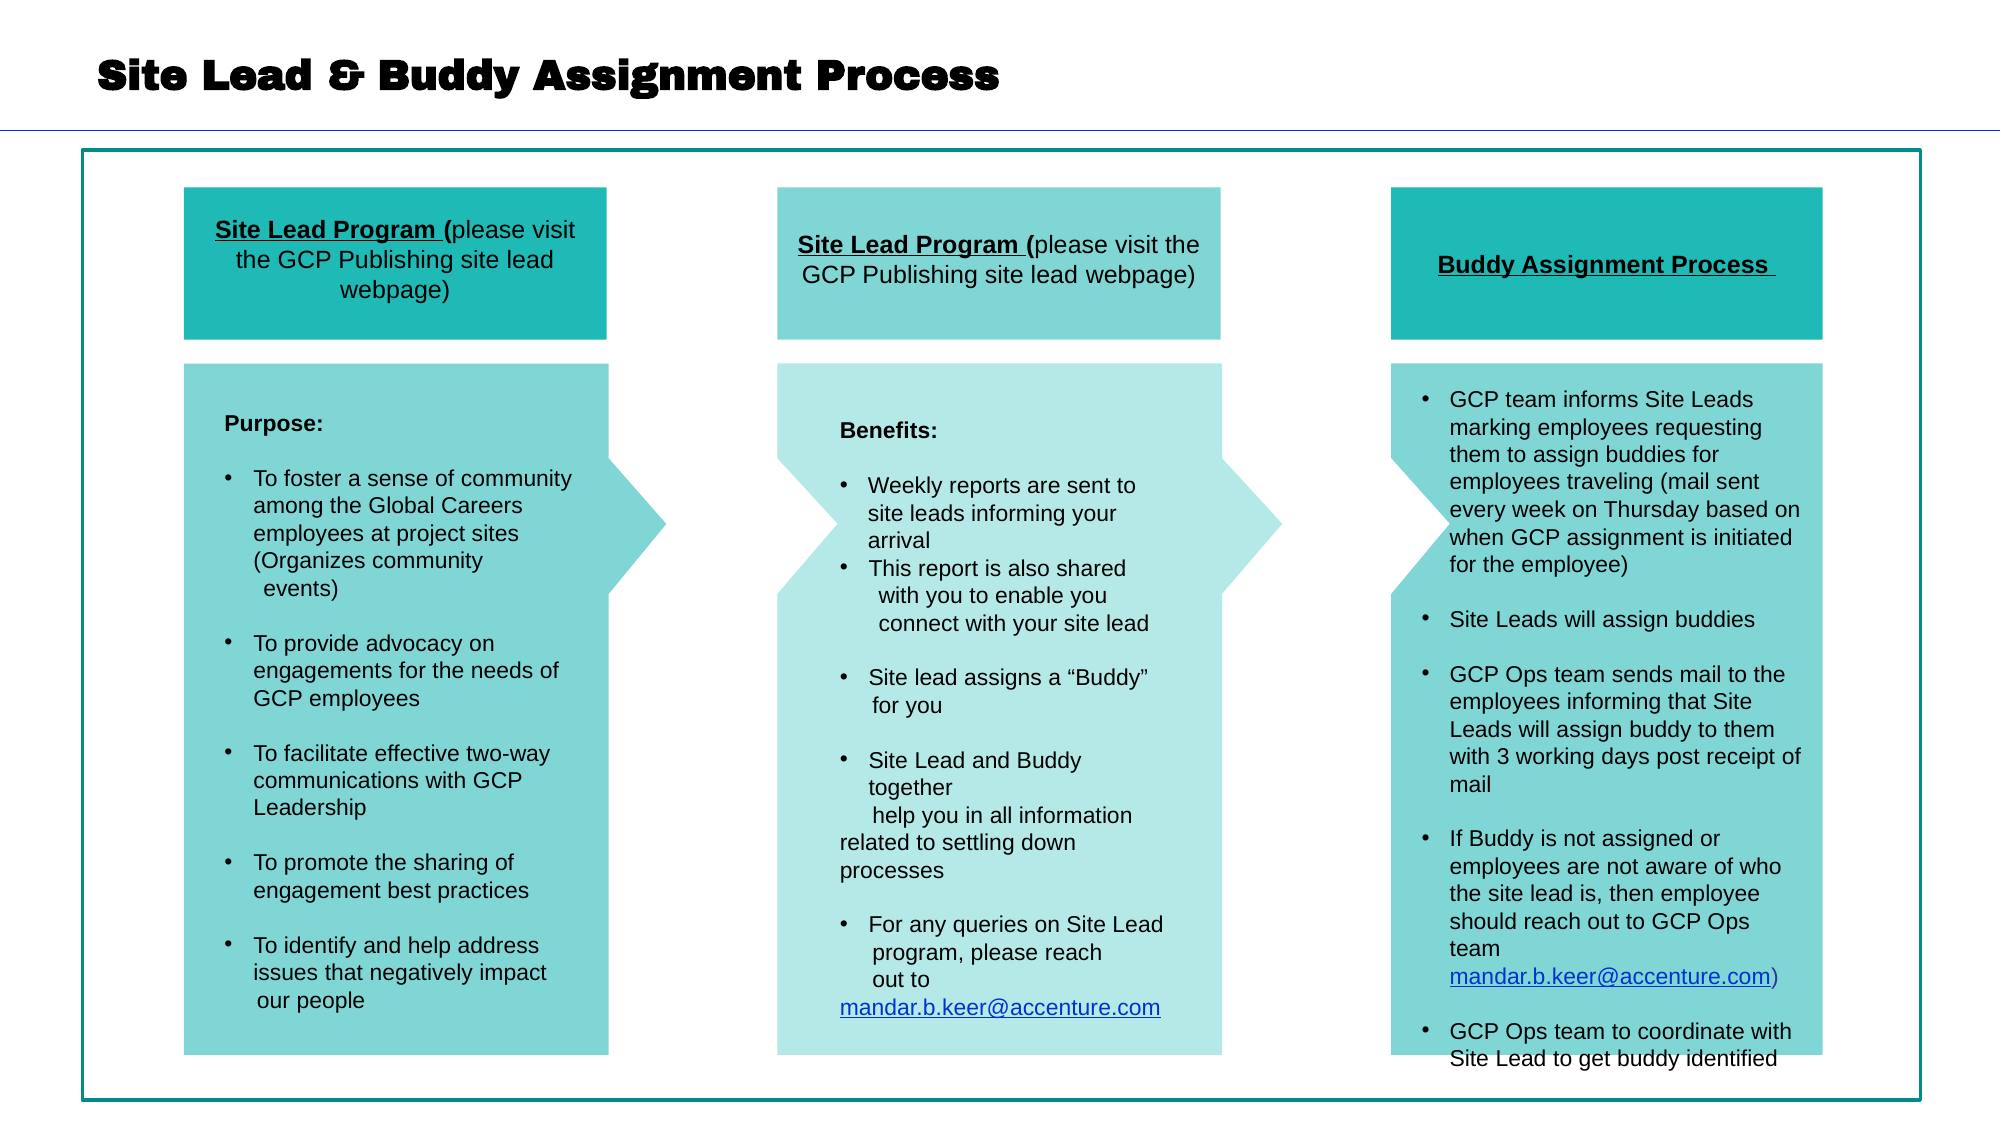

Site Lead & Buddy Assignment Process

Site Lead Program (please visit the GCP Publishing site lead webpage)

Site Lead Program (please visit the GCP Publishing site lead webpage)

Buddy Assignment Process

GCP team informs Site Leads marking employees requesting them to assign buddies for employees traveling (mail sent every week on Thursday based on when GCP assignment is initiated for the employee)

Site Leads will assign buddies

GCP Ops team sends mail to the employees informing that Site Leads will assign buddy to them with 3 working days post receipt of mail

If Buddy is not assigned or employees are not aware of who the site lead is, then employee should reach out to GCP Ops team mandar.b.keer@accenture.com)

GCP Ops team to coordinate with Site Lead to get buddy identified

Purpose:

To foster a sense of community among the Global Careers employees at project sites (Organizes community
      events)

To provide advocacy on engagements for the needs of GCP employees

To facilitate effective two-way communications with GCP Leadership

To promote the sharing of engagement best practices

To identify and help address issues that negatively impact
     our people

Benefits:

Weekly reports are sent to site leads informing your arrival
This report is also shared
      with you to enable you
      connect with your site lead

Site lead assigns a “Buddy”
     for you

Site Lead and Buddy together
     help you in all information related to settling down processes

For any queries on Site Lead
     program, please reach
     out to mandar.b.keer@accenture.com